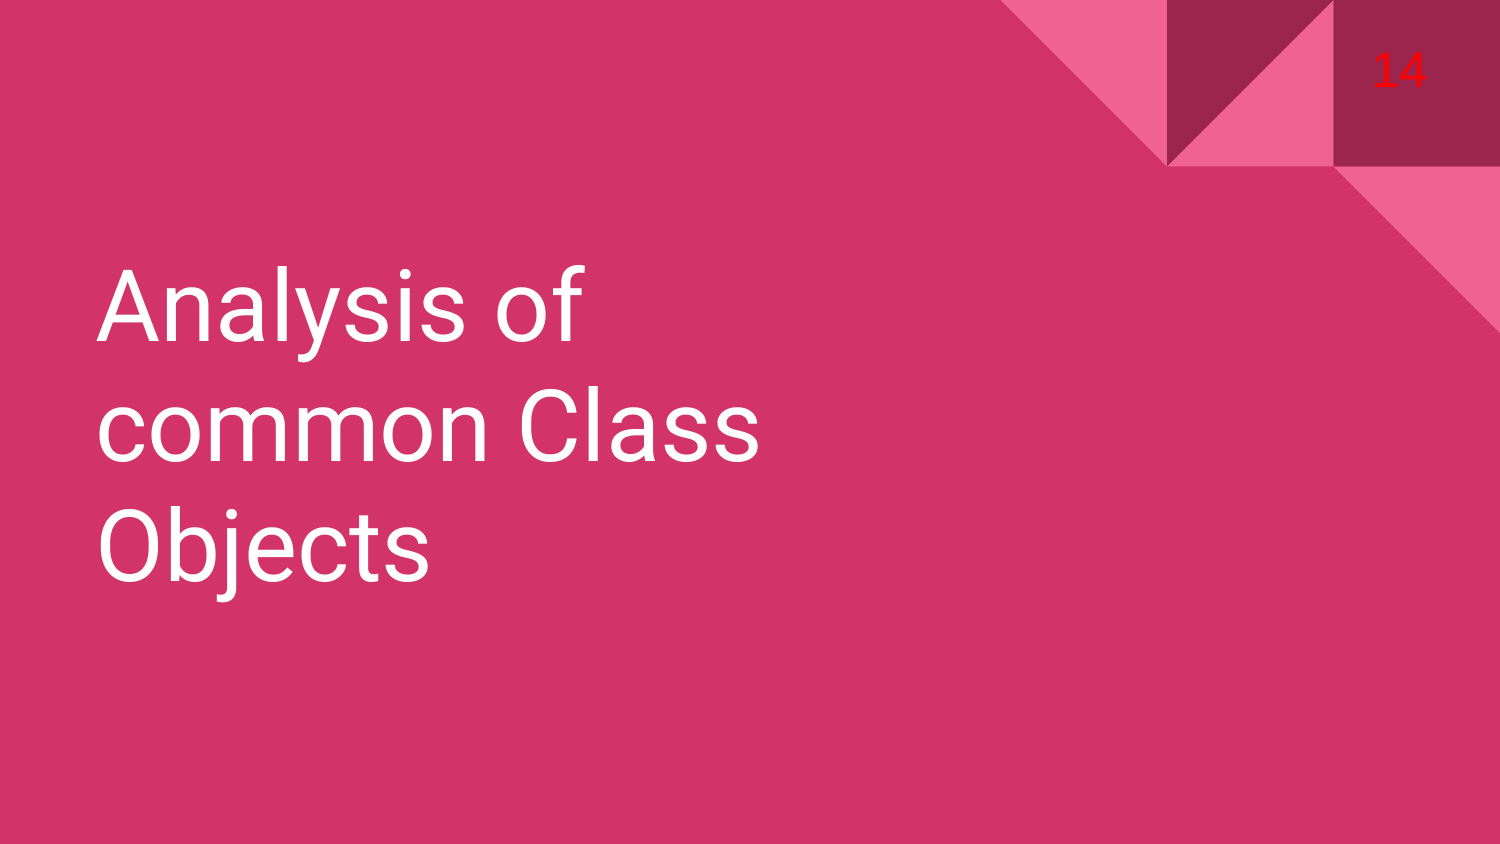

14
# Analysis of common Class Objects